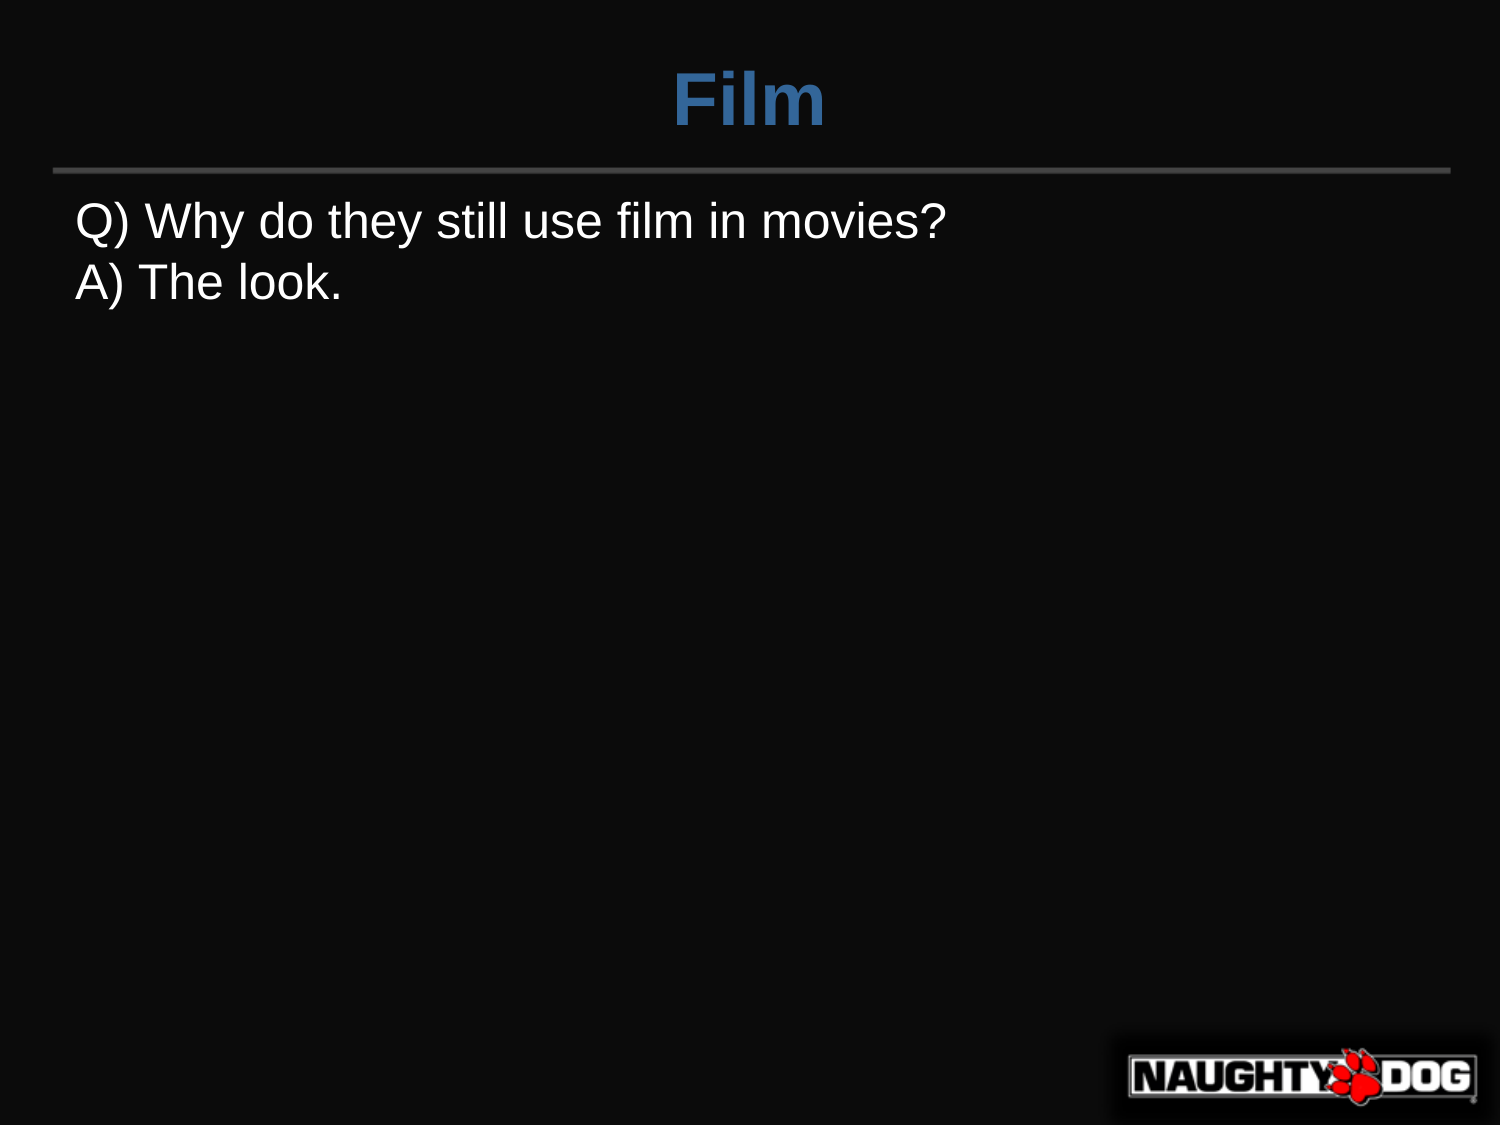

Film
Q) Why do they still use film in movies?
A) The look.